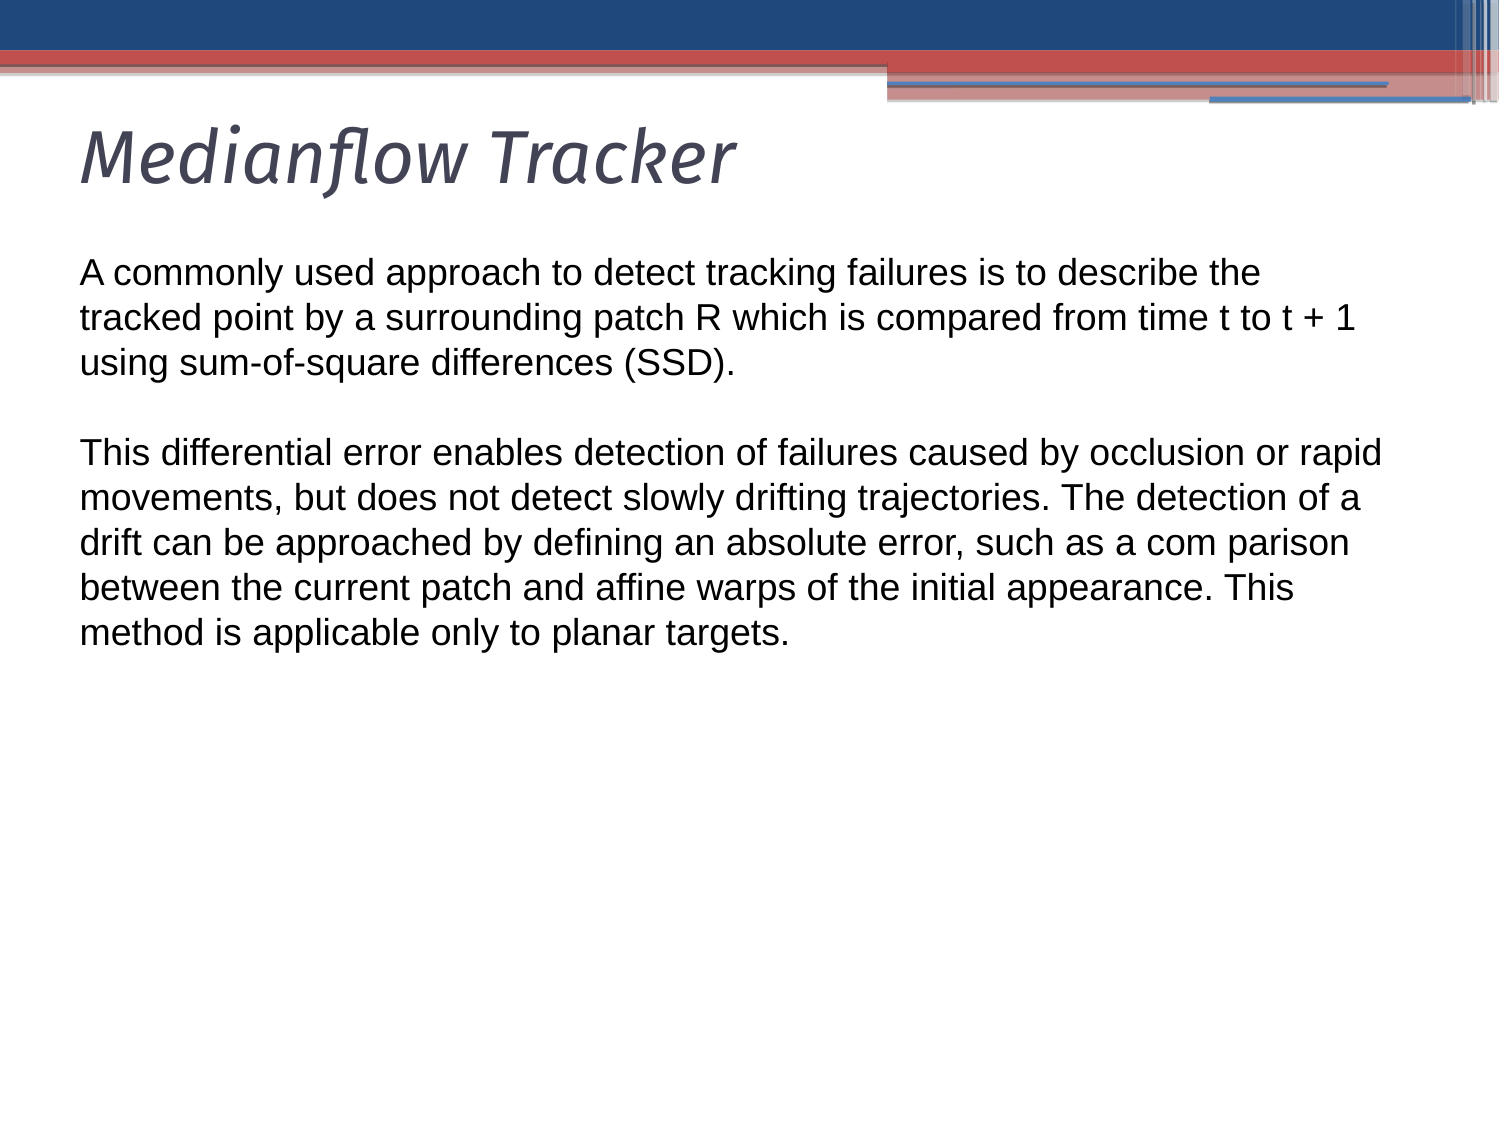

Medianflow Tracker
A commonly used approach to detect tracking failures is to describe the tracked point by a surrounding patch R which is compared from time t to t + 1 using sum-of-square differences (SSD).

This differential error enables detection of failures caused by occlusion or rapid movements, but does not detect slowly drifting trajectories. The detection of a drift can be approached by defining an absolute error, such as a com parison between the current patch and affine warps of the initial appearance. This method is applicable only to planar targets.